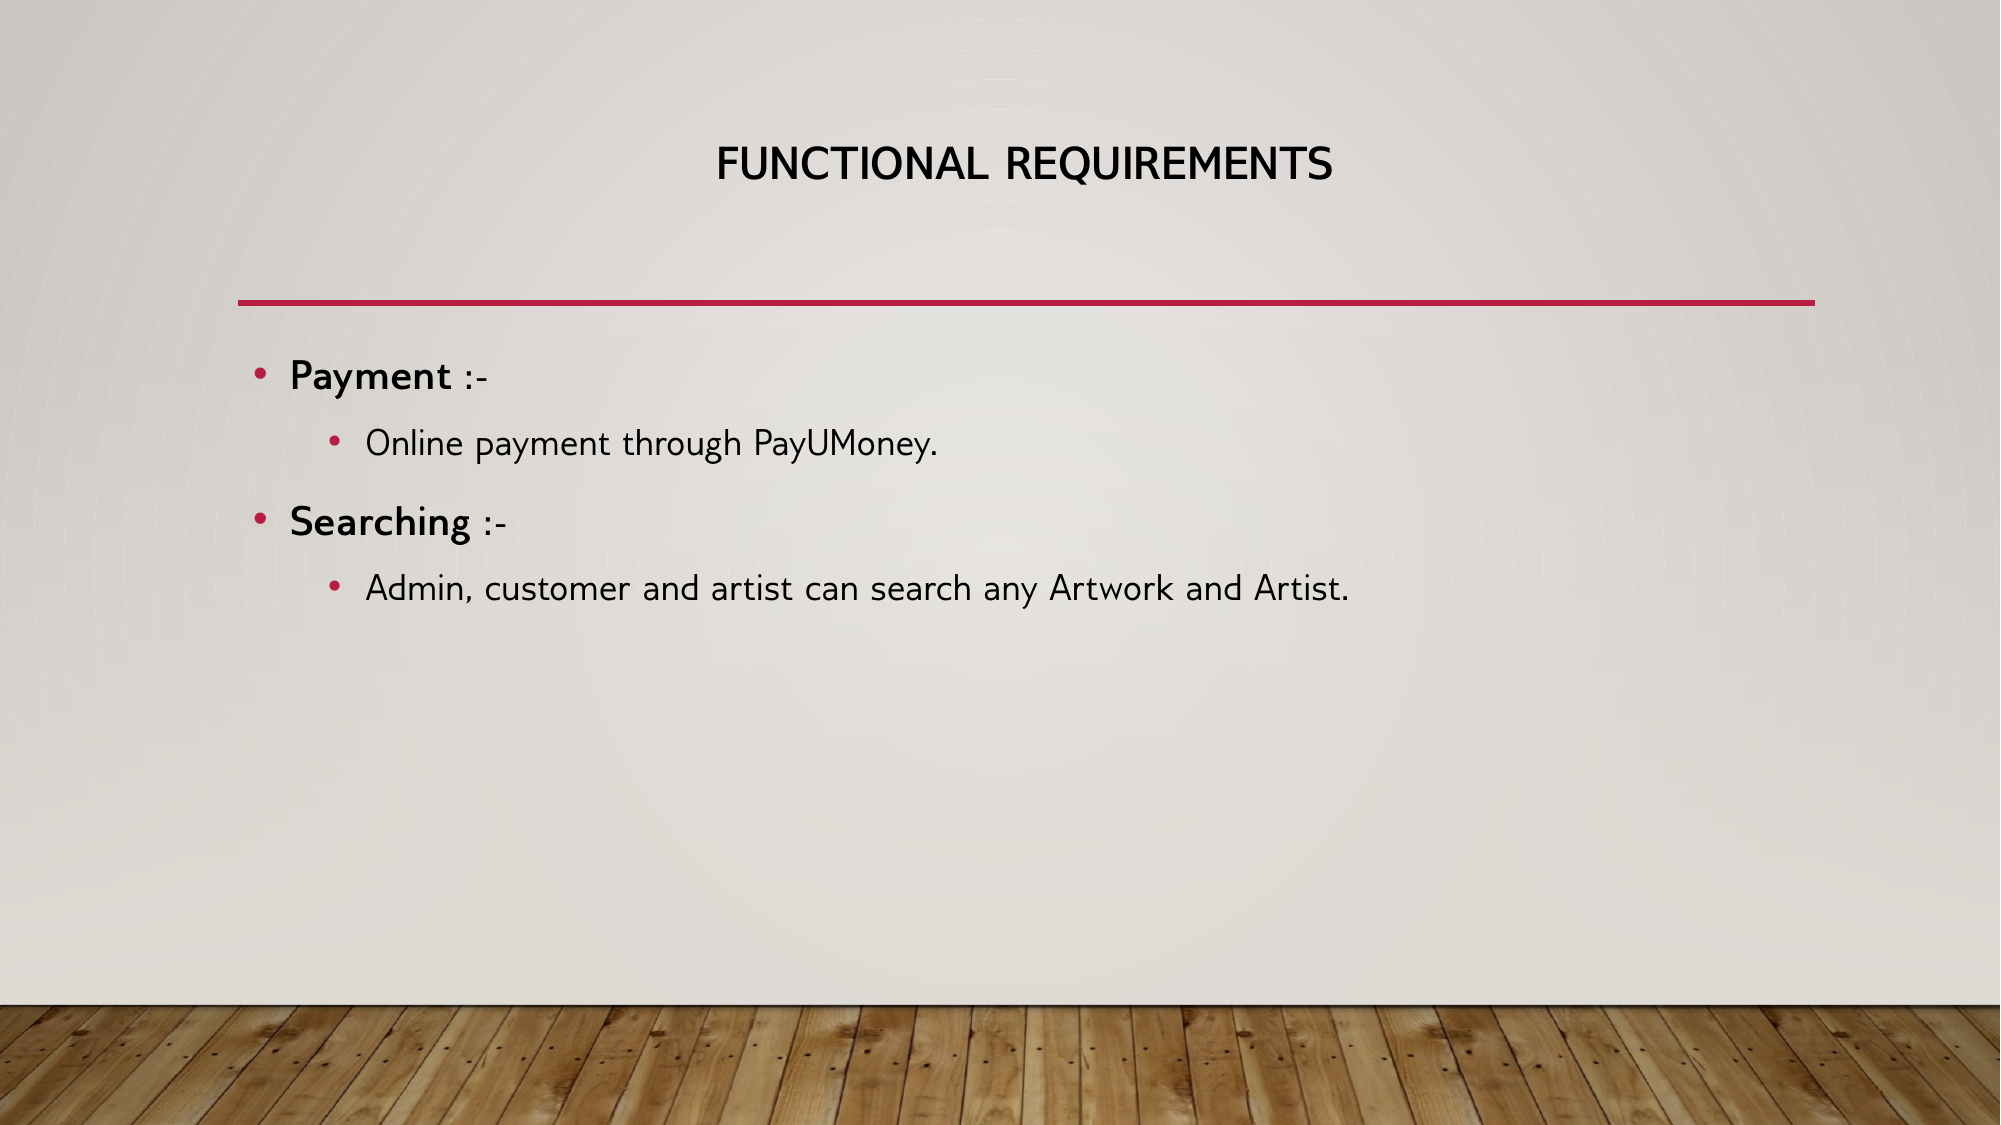

# Functional Requirements
Payment :-
Online payment through PayUMoney.
Searching :-
Admin, customer and artist can search any Artwork and Artist.